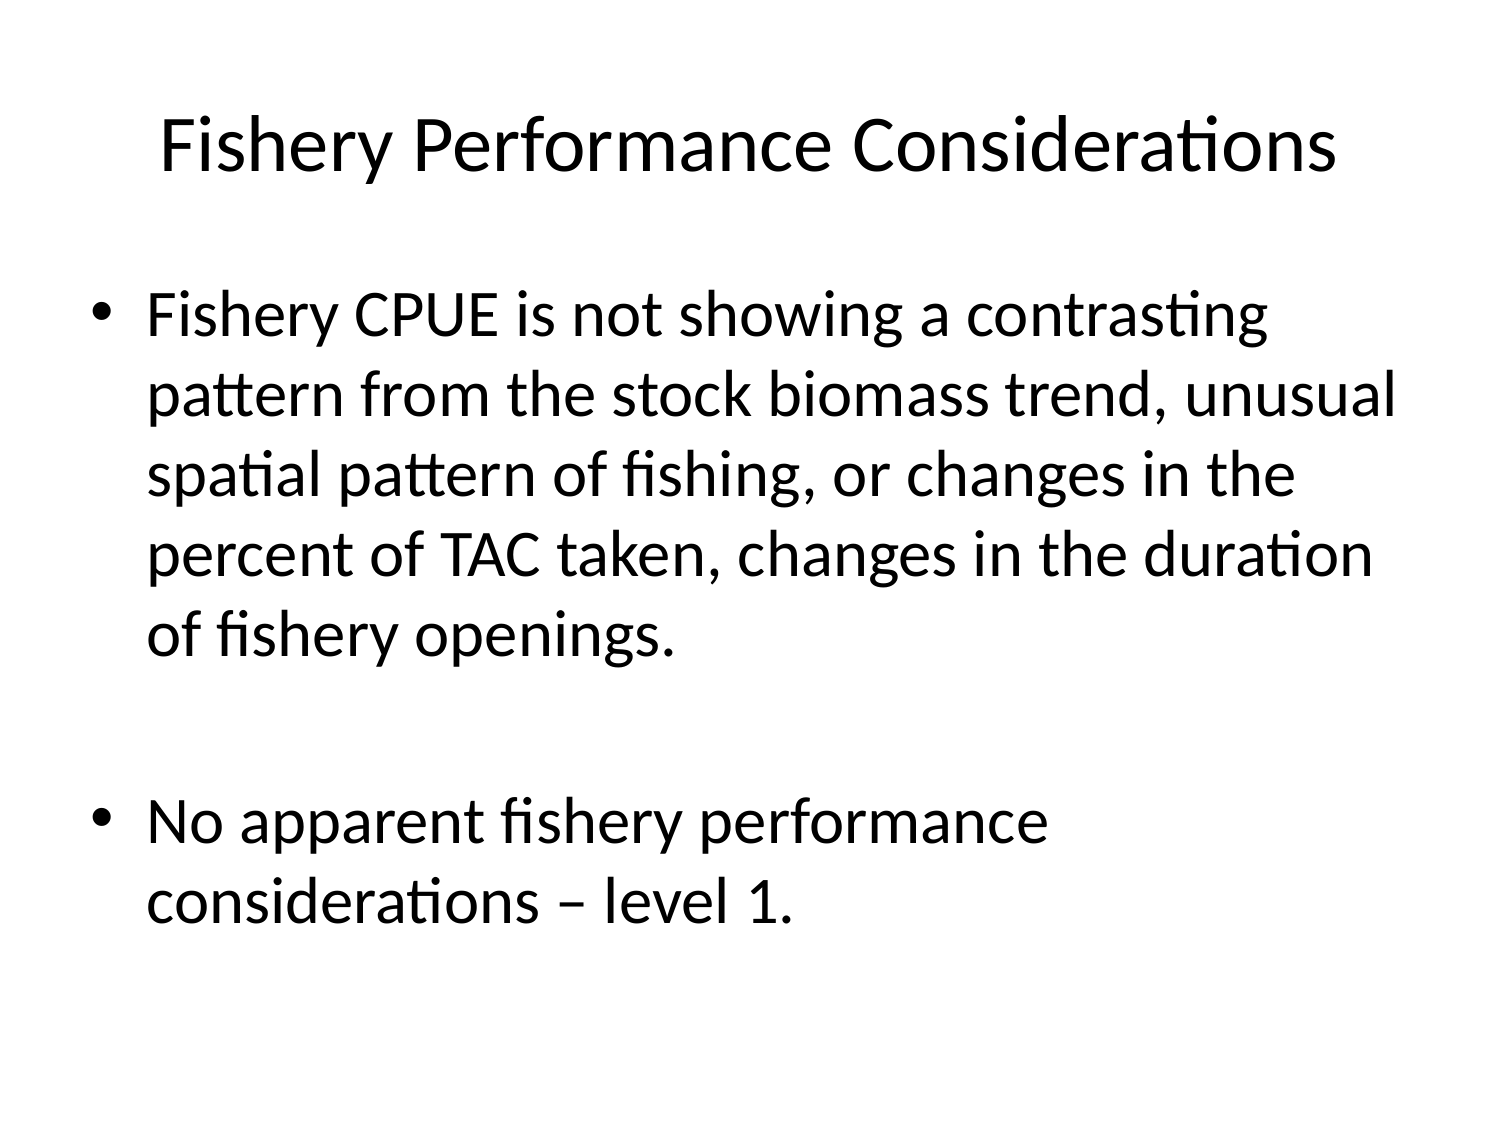

# Fishery Performance Considerations
Fishery CPUE is not showing a contrasting pattern from the stock biomass trend, unusual spatial pattern of fishing, or changes in the percent of TAC taken, changes in the duration of fishery openings.

No apparent fishery performance considerations – level 1.